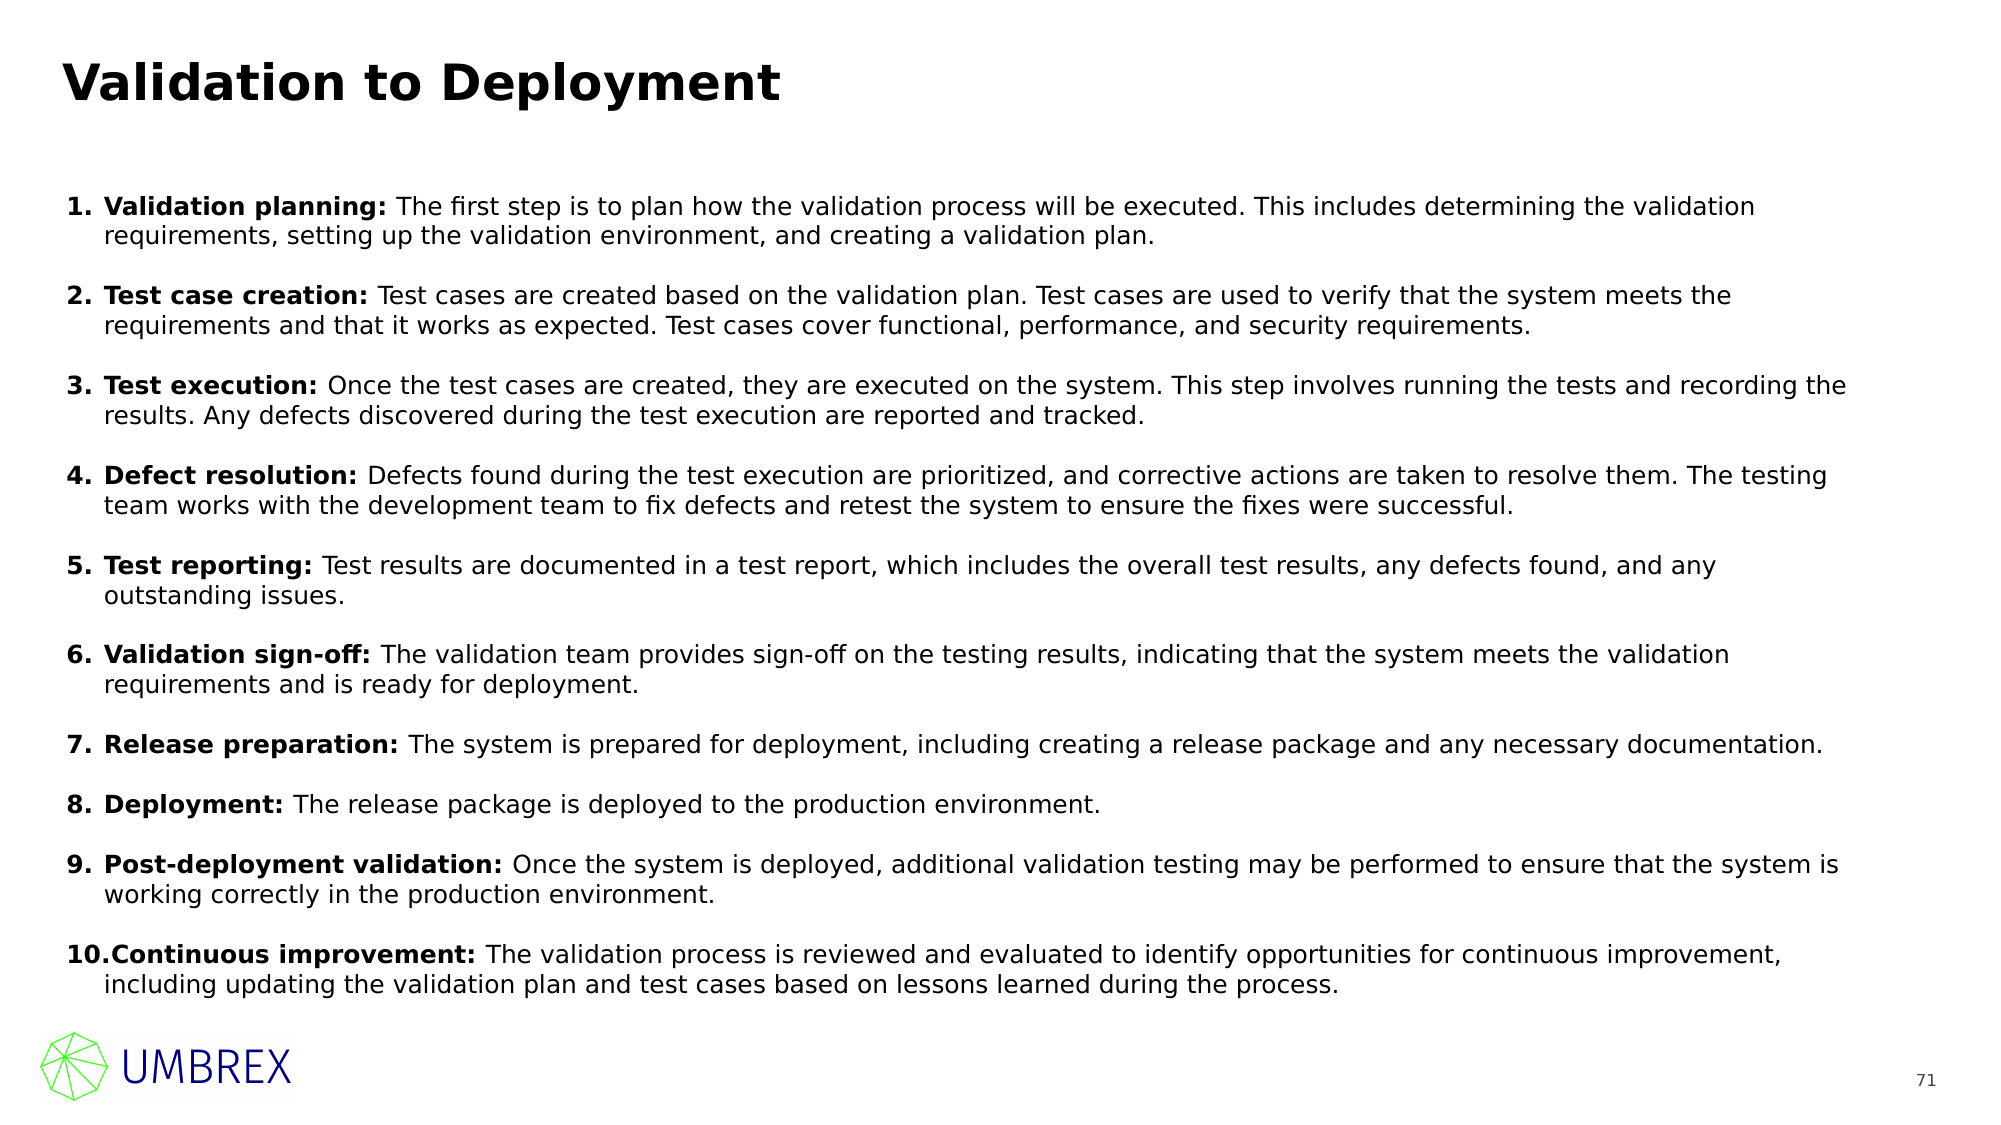

# Validation to Deployment
Validation planning: The first step is to plan how the validation process will be executed. This includes determining the validation requirements, setting up the validation environment, and creating a validation plan.

Test case creation: Test cases are created based on the validation plan. Test cases are used to verify that the system meets the requirements and that it works as expected. Test cases cover functional, performance, and security requirements.

Test execution: Once the test cases are created, they are executed on the system. This step involves running the tests and recording the results. Any defects discovered during the test execution are reported and tracked.

Defect resolution: Defects found during the test execution are prioritized, and corrective actions are taken to resolve them. The testing team works with the development team to fix defects and retest the system to ensure the fixes were successful.

Test reporting: Test results are documented in a test report, which includes the overall test results, any defects found, and any outstanding issues.

Validation sign-off: The validation team provides sign-off on the testing results, indicating that the system meets the validation requirements and is ready for deployment.

Release preparation: The system is prepared for deployment, including creating a release package and any necessary documentation.

Deployment: The release package is deployed to the production environment.

Post-deployment validation: Once the system is deployed, additional validation testing may be performed to ensure that the system is working correctly in the production environment.

Continuous improvement: The validation process is reviewed and evaluated to identify opportunities for continuous improvement, including updating the validation plan and test cases based on lessons learned during the process.